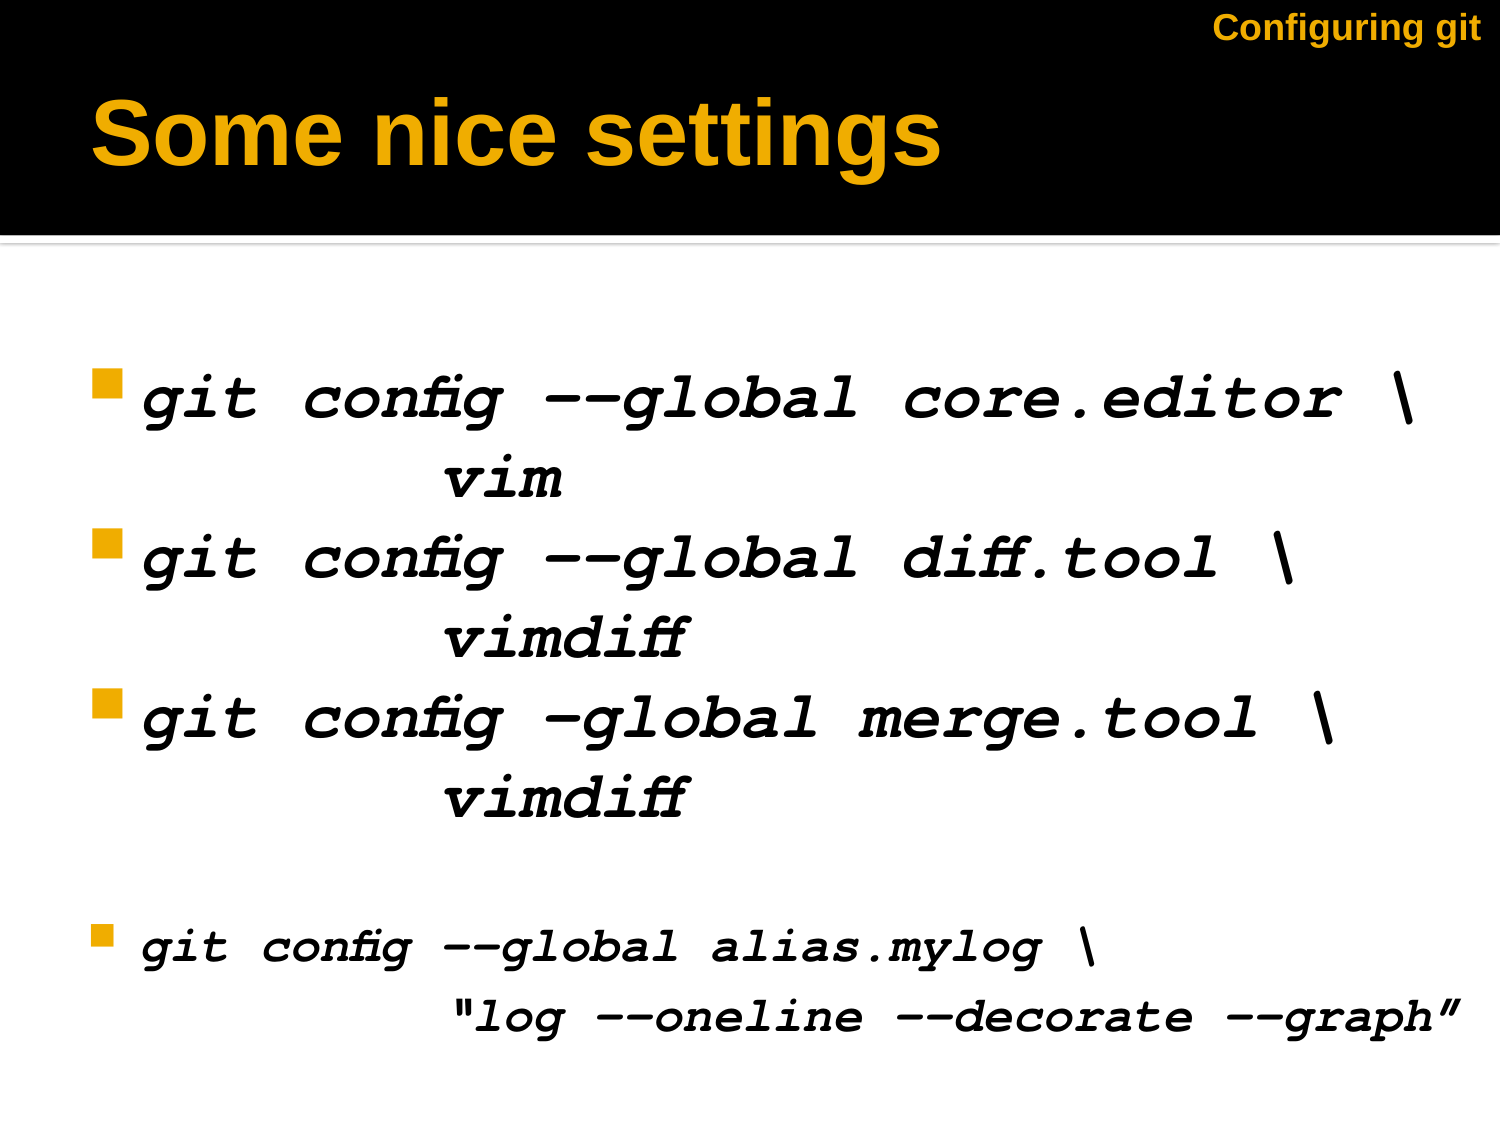

Configuring git
# Some nice settings
git config --global core.editor \ 		vim
git config --global diff.tool \ 		vimdiff
git config –global merge.tool \ 		vimdiff

git config --global alias.mylog \
		“log --oneline --decorate --graph”